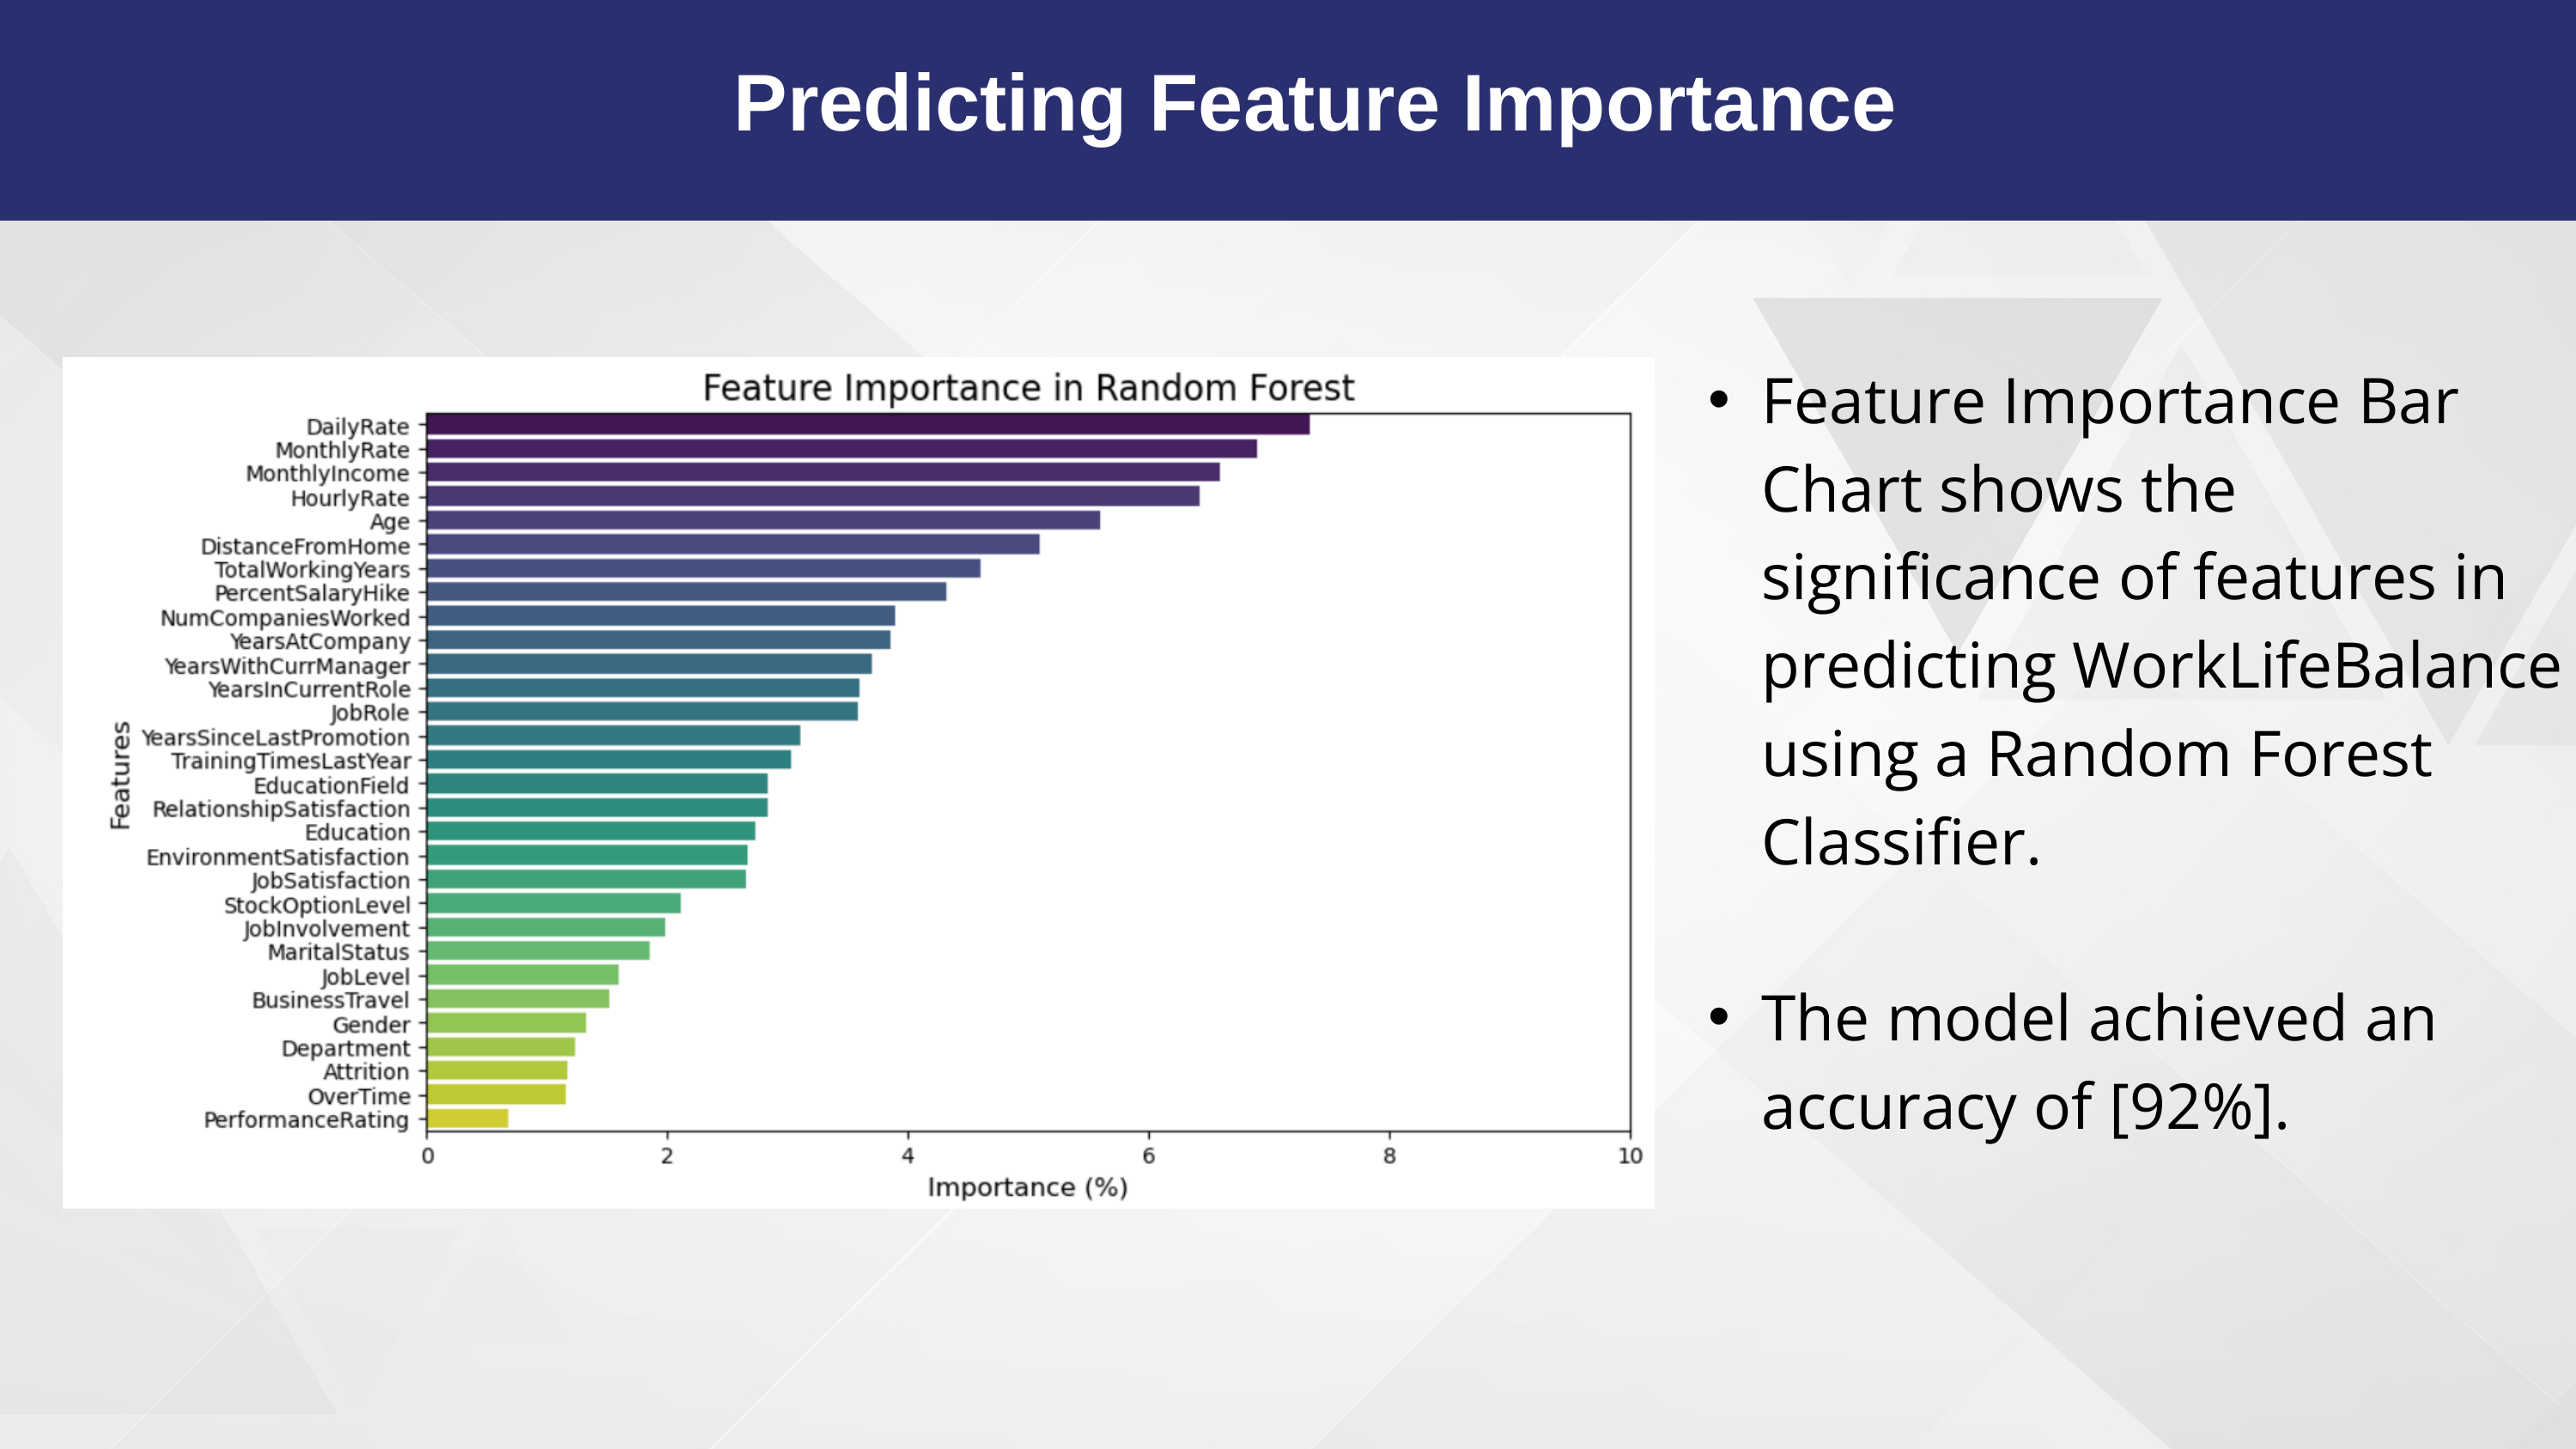

Predicting Feature Importance
Feature Importance Bar Chart shows the significance of features in predicting WorkLifeBalance using a Random Forest Classifier.

The model achieved an accuracy of [92%].